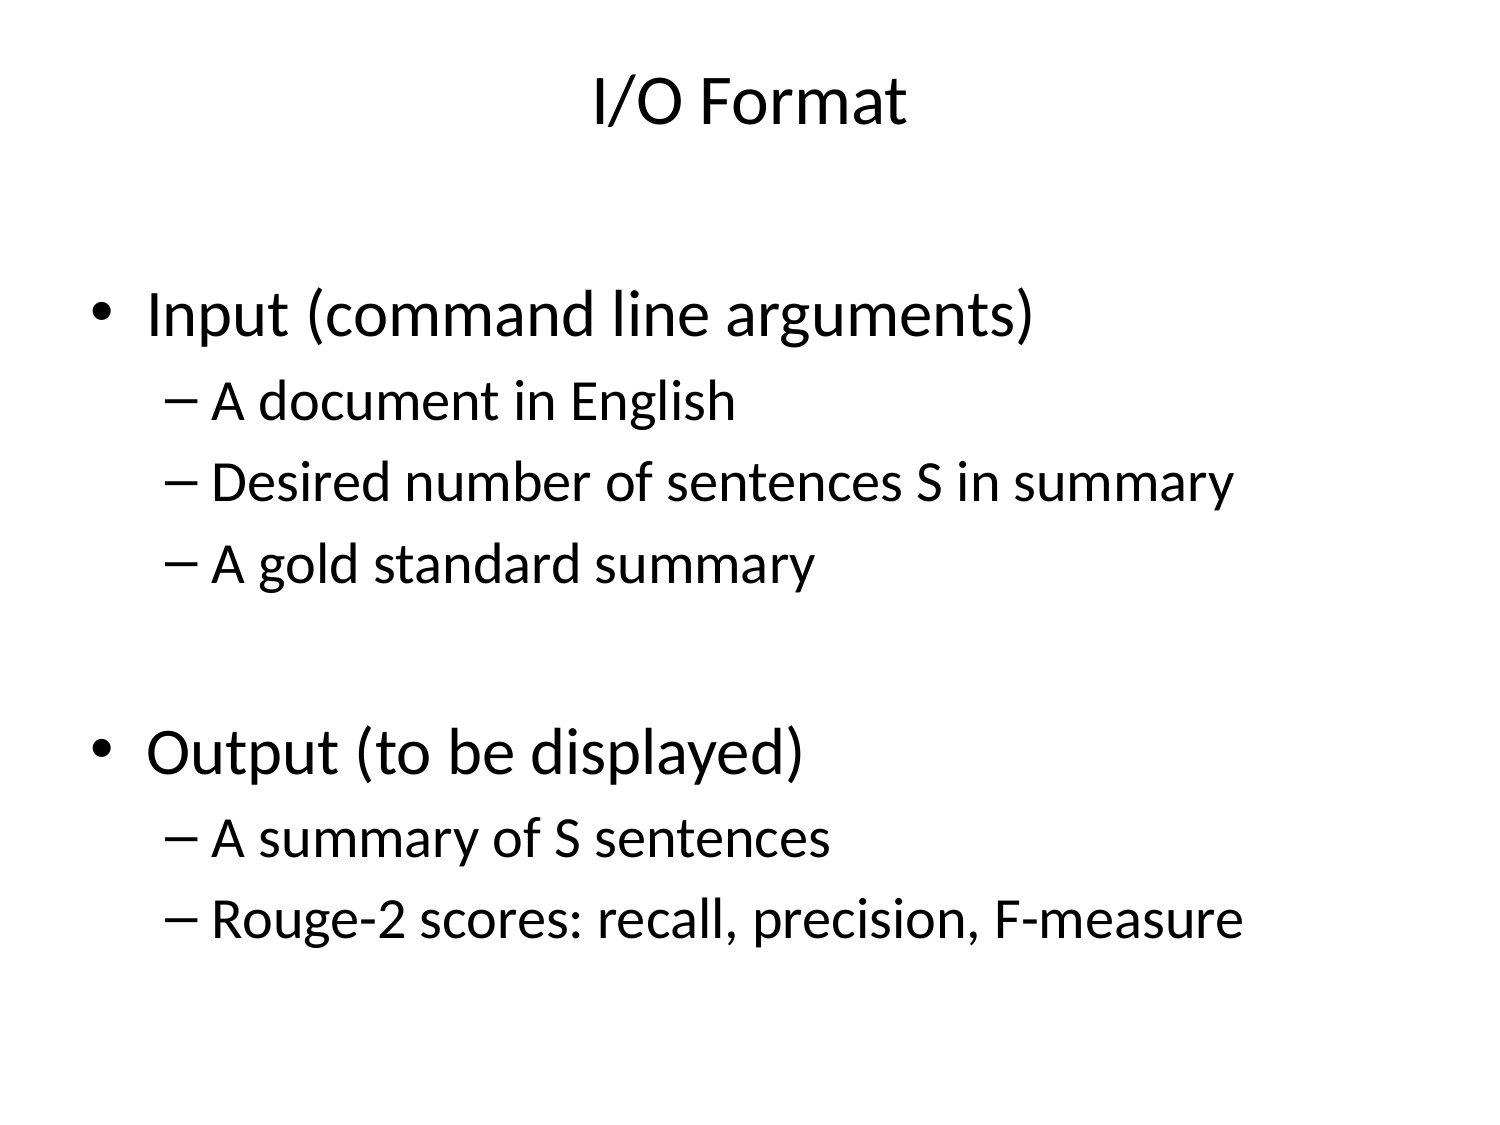

# I/O Format
Input (command line arguments)
A document in English
Desired number of sentences S in summary
A gold standard summary

Output (to be displayed)
A summary of S sentences
Rouge-2 scores: recall, precision, F-measure